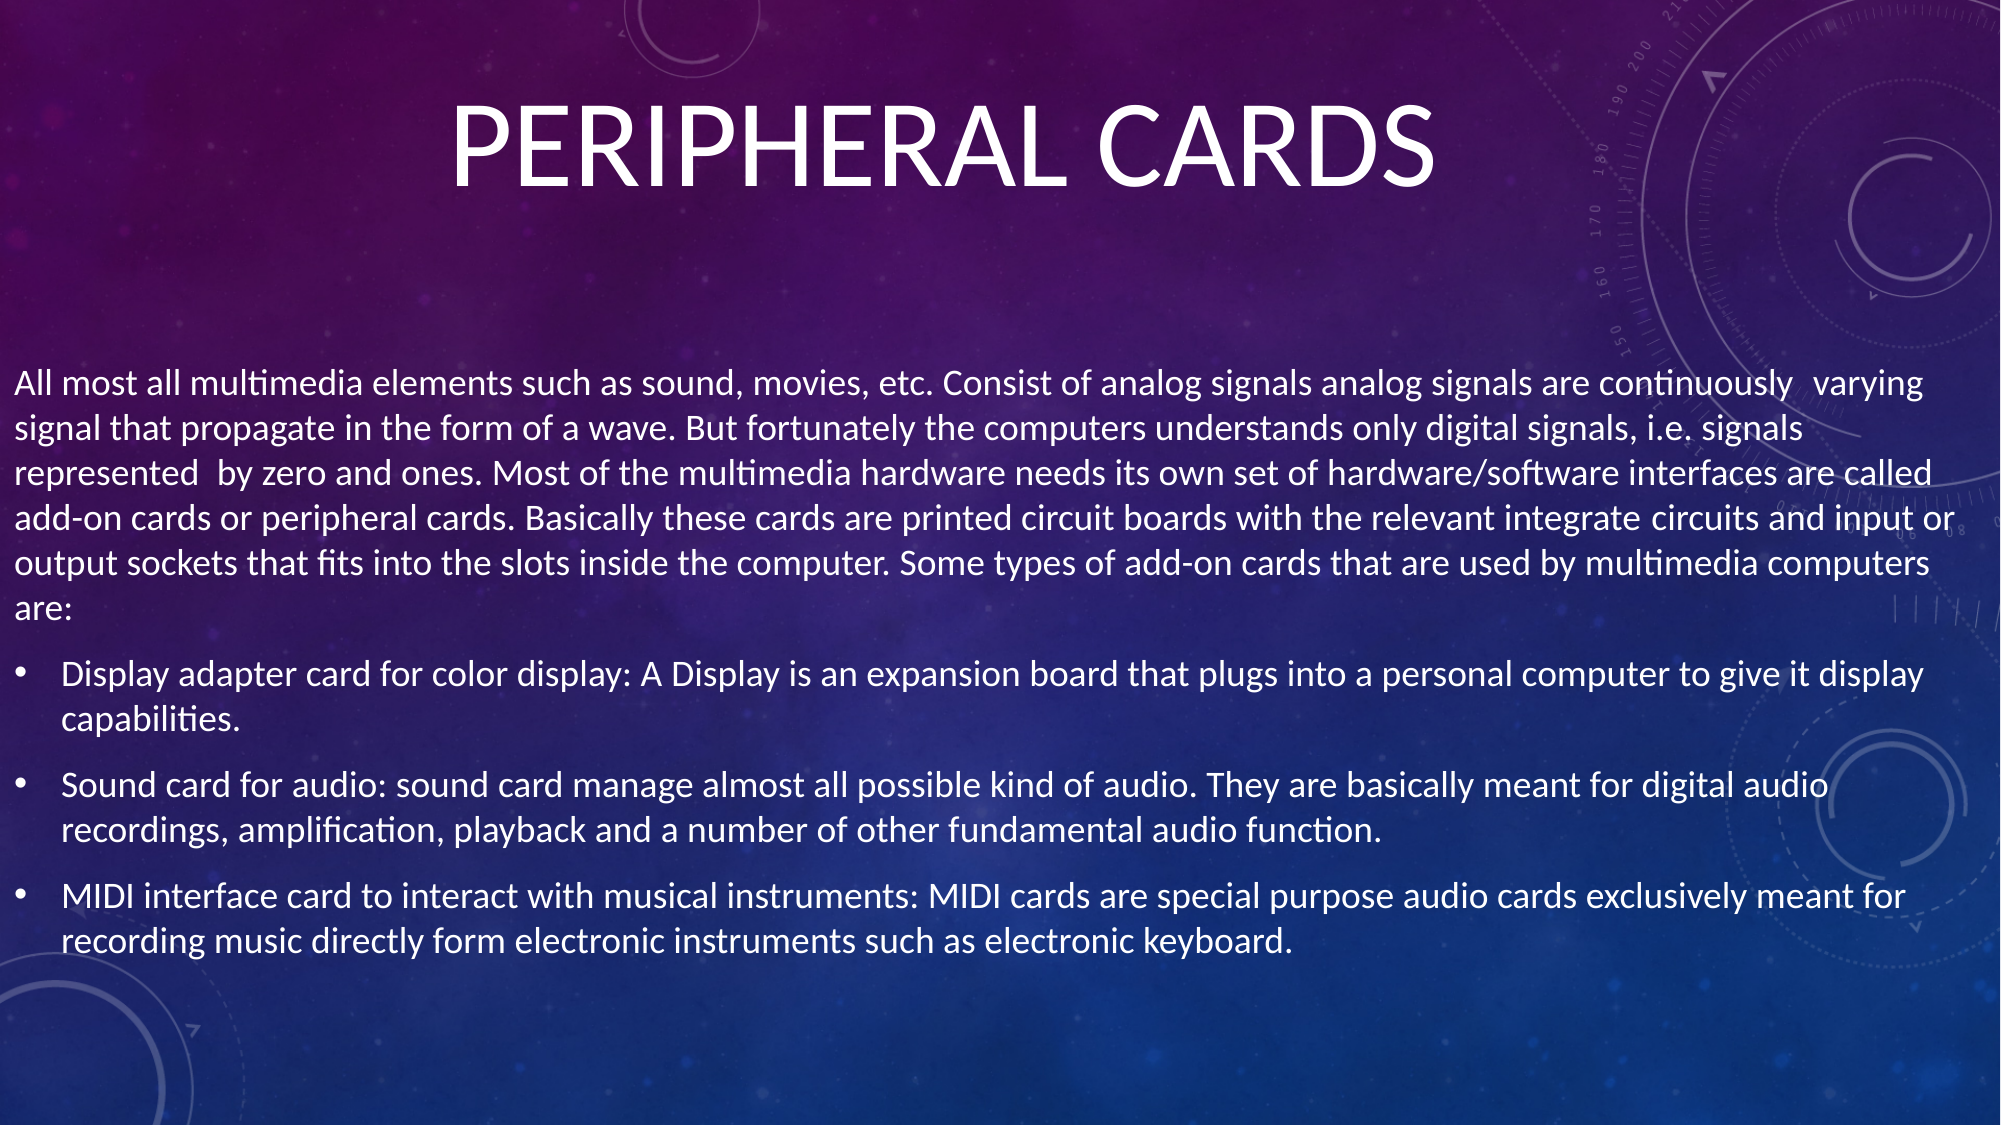

# Peripheral cards
All most all multimedia elements such as sound, movies, etc. Consist of analog signals analog signals are continuously  varying signal that propagate in the form of a wave. But fortunately the computers understands only digital signals, i.e. signals represented  by zero and ones. Most of the multimedia hardware needs its own set of hardware/software interfaces are called add-on cards or peripheral cards. Basically these cards are printed circuit boards with the relevant integrate circuits and input or output sockets that fits into the slots inside the computer. Some types of add-on cards that are used by multimedia computers are:
Display adapter card for color display: A Display is an expansion board that plugs into a personal computer to give it display capabilities.
Sound card for audio: sound card manage almost all possible kind of audio. They are basically meant for digital audio recordings, amplification, playback and a number of other fundamental audio function.
MIDI interface card to interact with musical instruments: MIDI cards are special purpose audio cards exclusively meant for recording music directly form electronic instruments such as electronic keyboard.